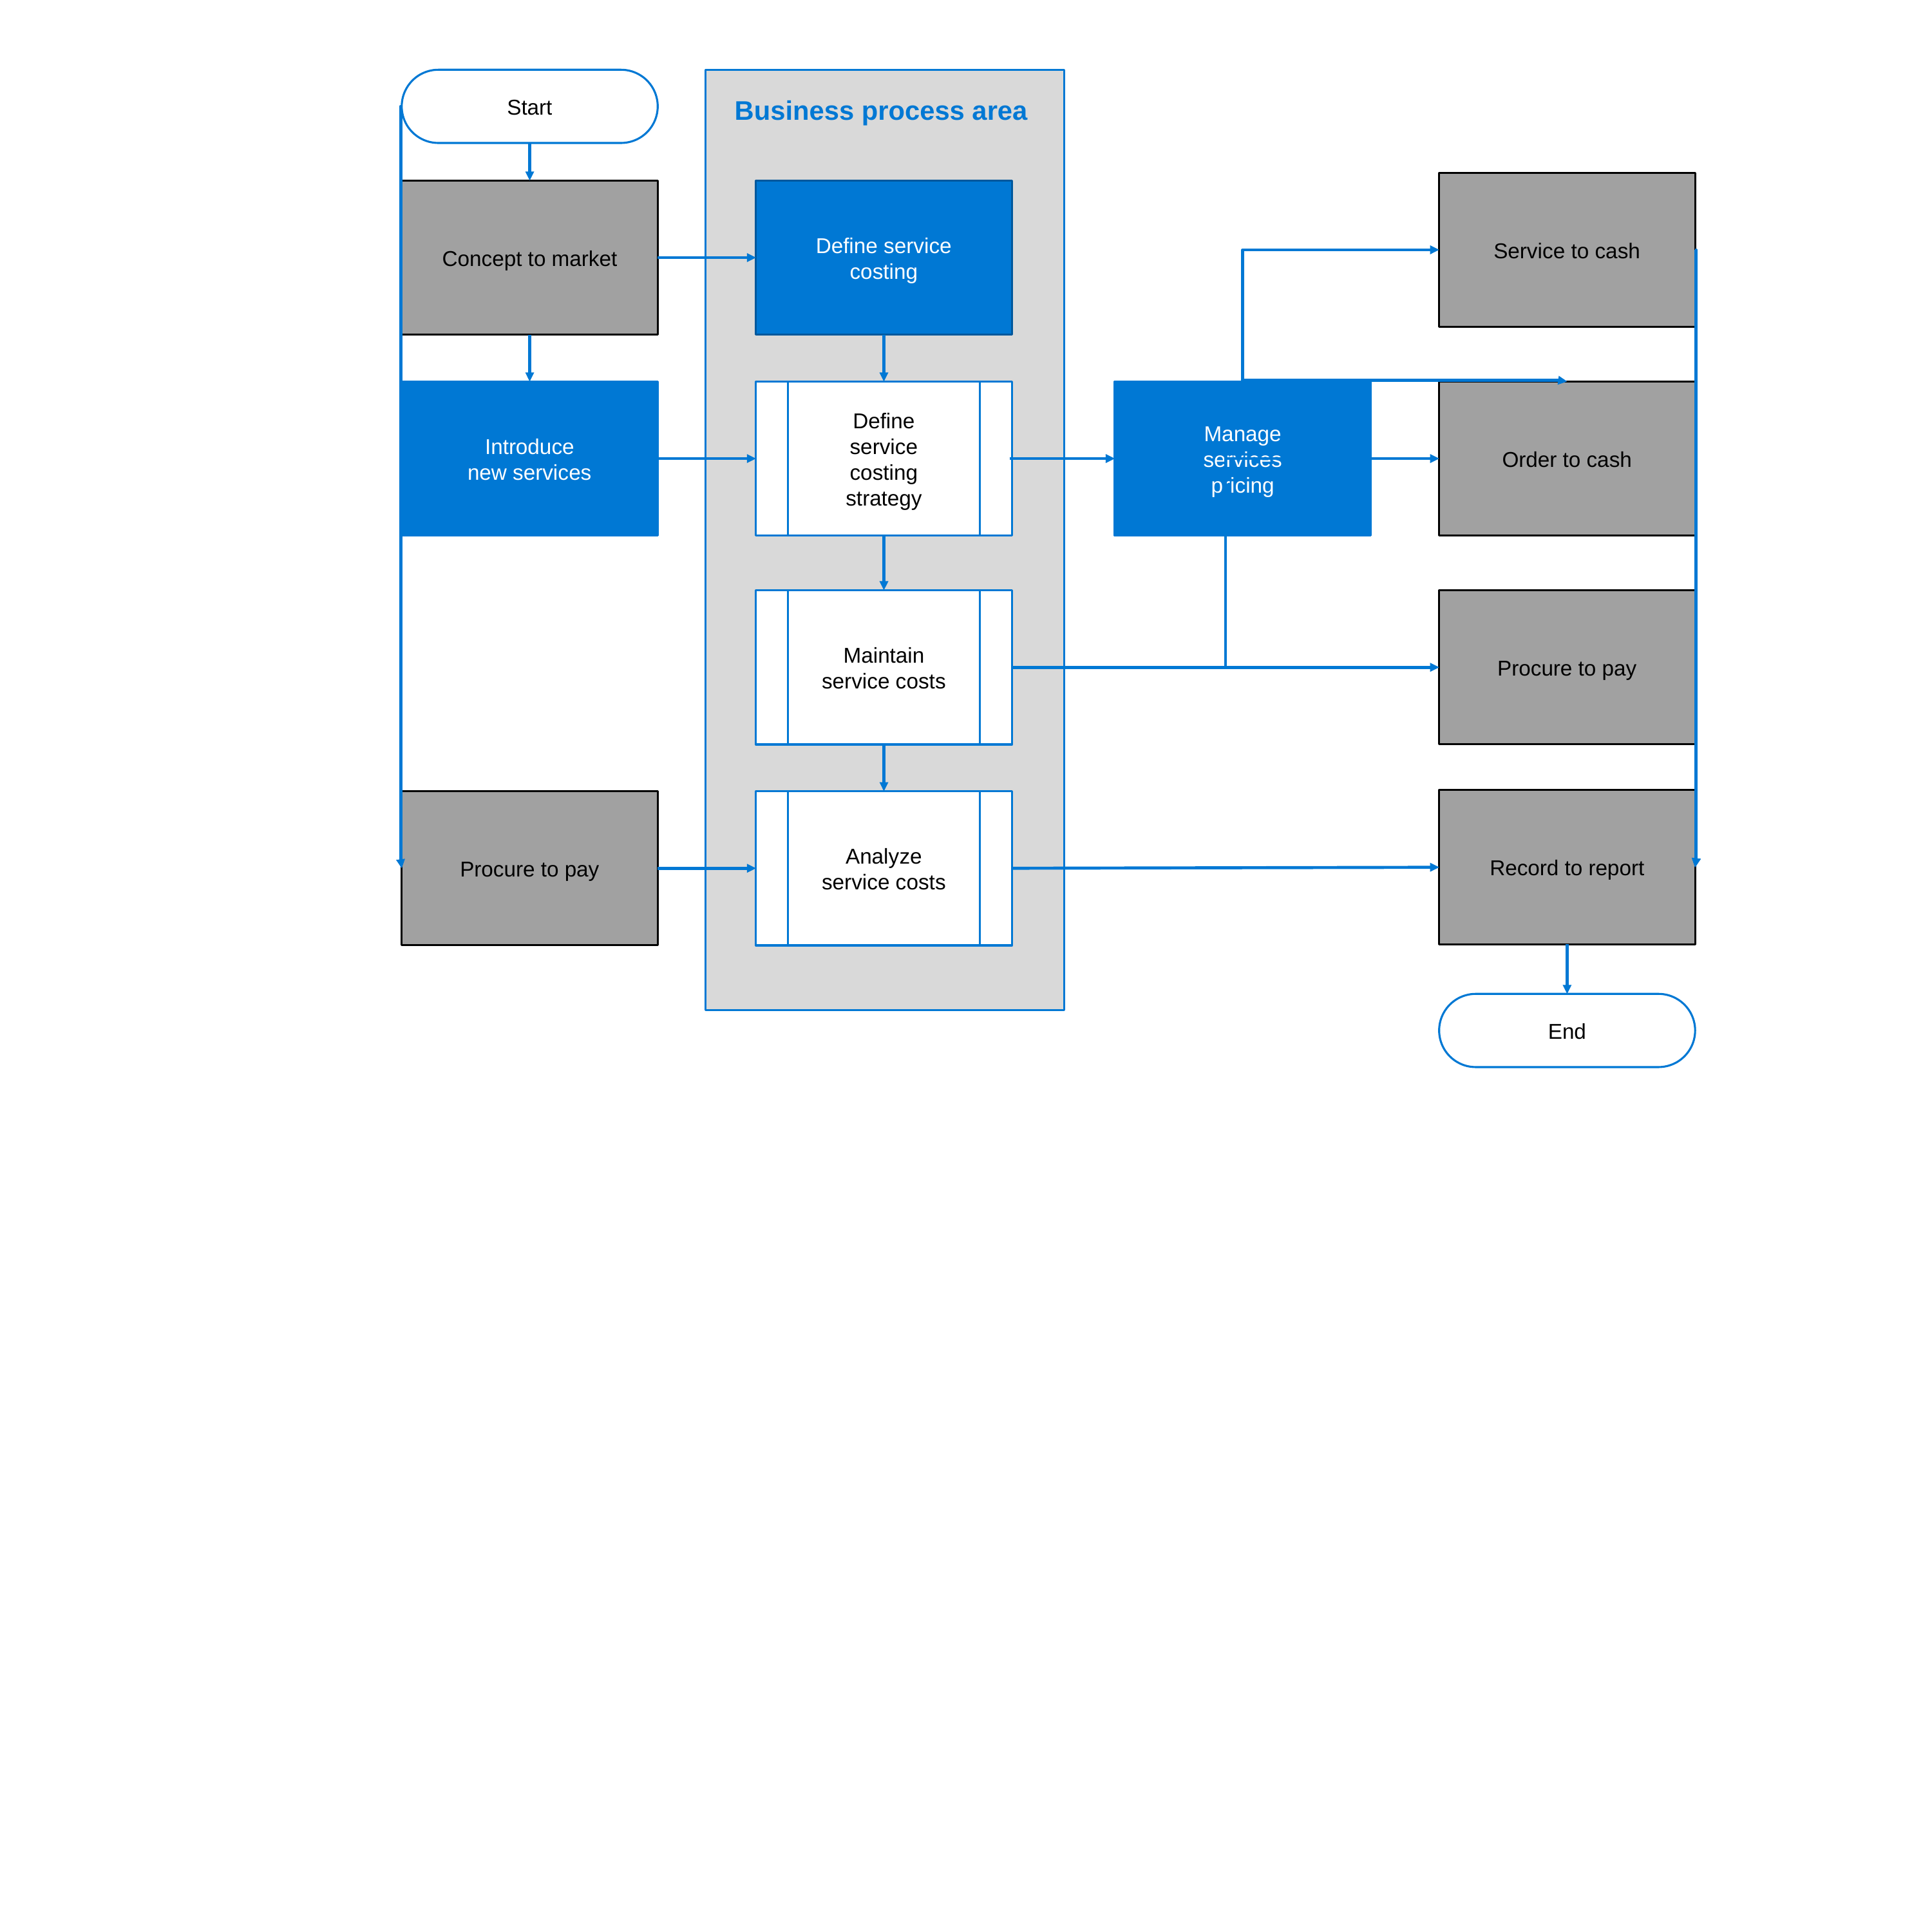

Start
Business process area
Service to cash
Concept to market
Define service costing
Order to cash
Introduce new services
Define service costing strategy
Manage services pricing
Procure to pay
Maintain service costs
Record to report
Procure to pay
Analyze service costs
End